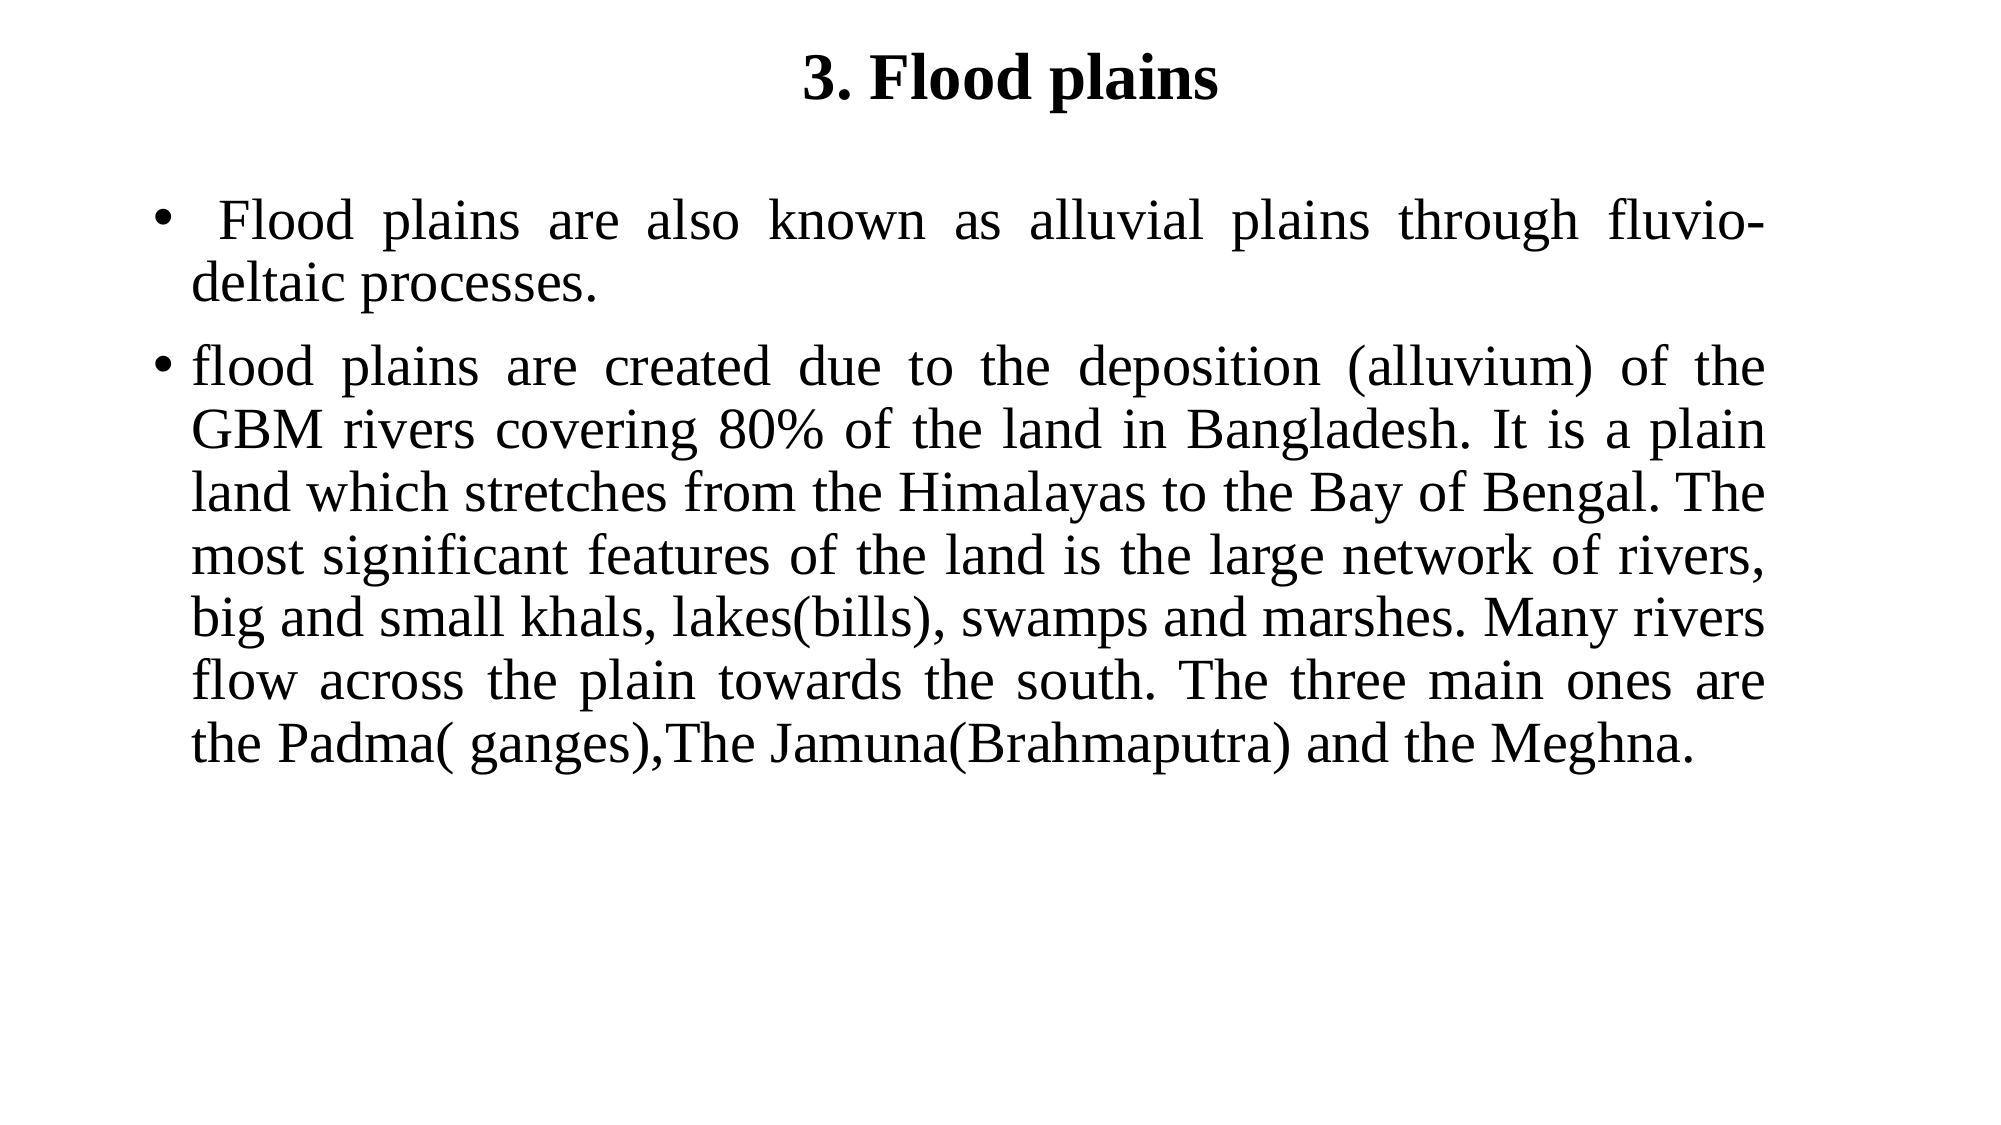

# 3. Flood plains
 Flood plains are also known as alluvial plains through fluvio-deltaic processes.
flood plains are created due to the deposition (alluvium) of the GBM rivers covering 80% of the land in Bangladesh. It is a plain land which stretches from the Himalayas to the Bay of Bengal. The most significant features of the land is the large network of rivers, big and small khals, lakes(bills), swamps and marshes. Many rivers flow across the plain towards the south. The three main ones are the Padma( ganges),The Jamuna(Brahmaputra) and the Meghna.